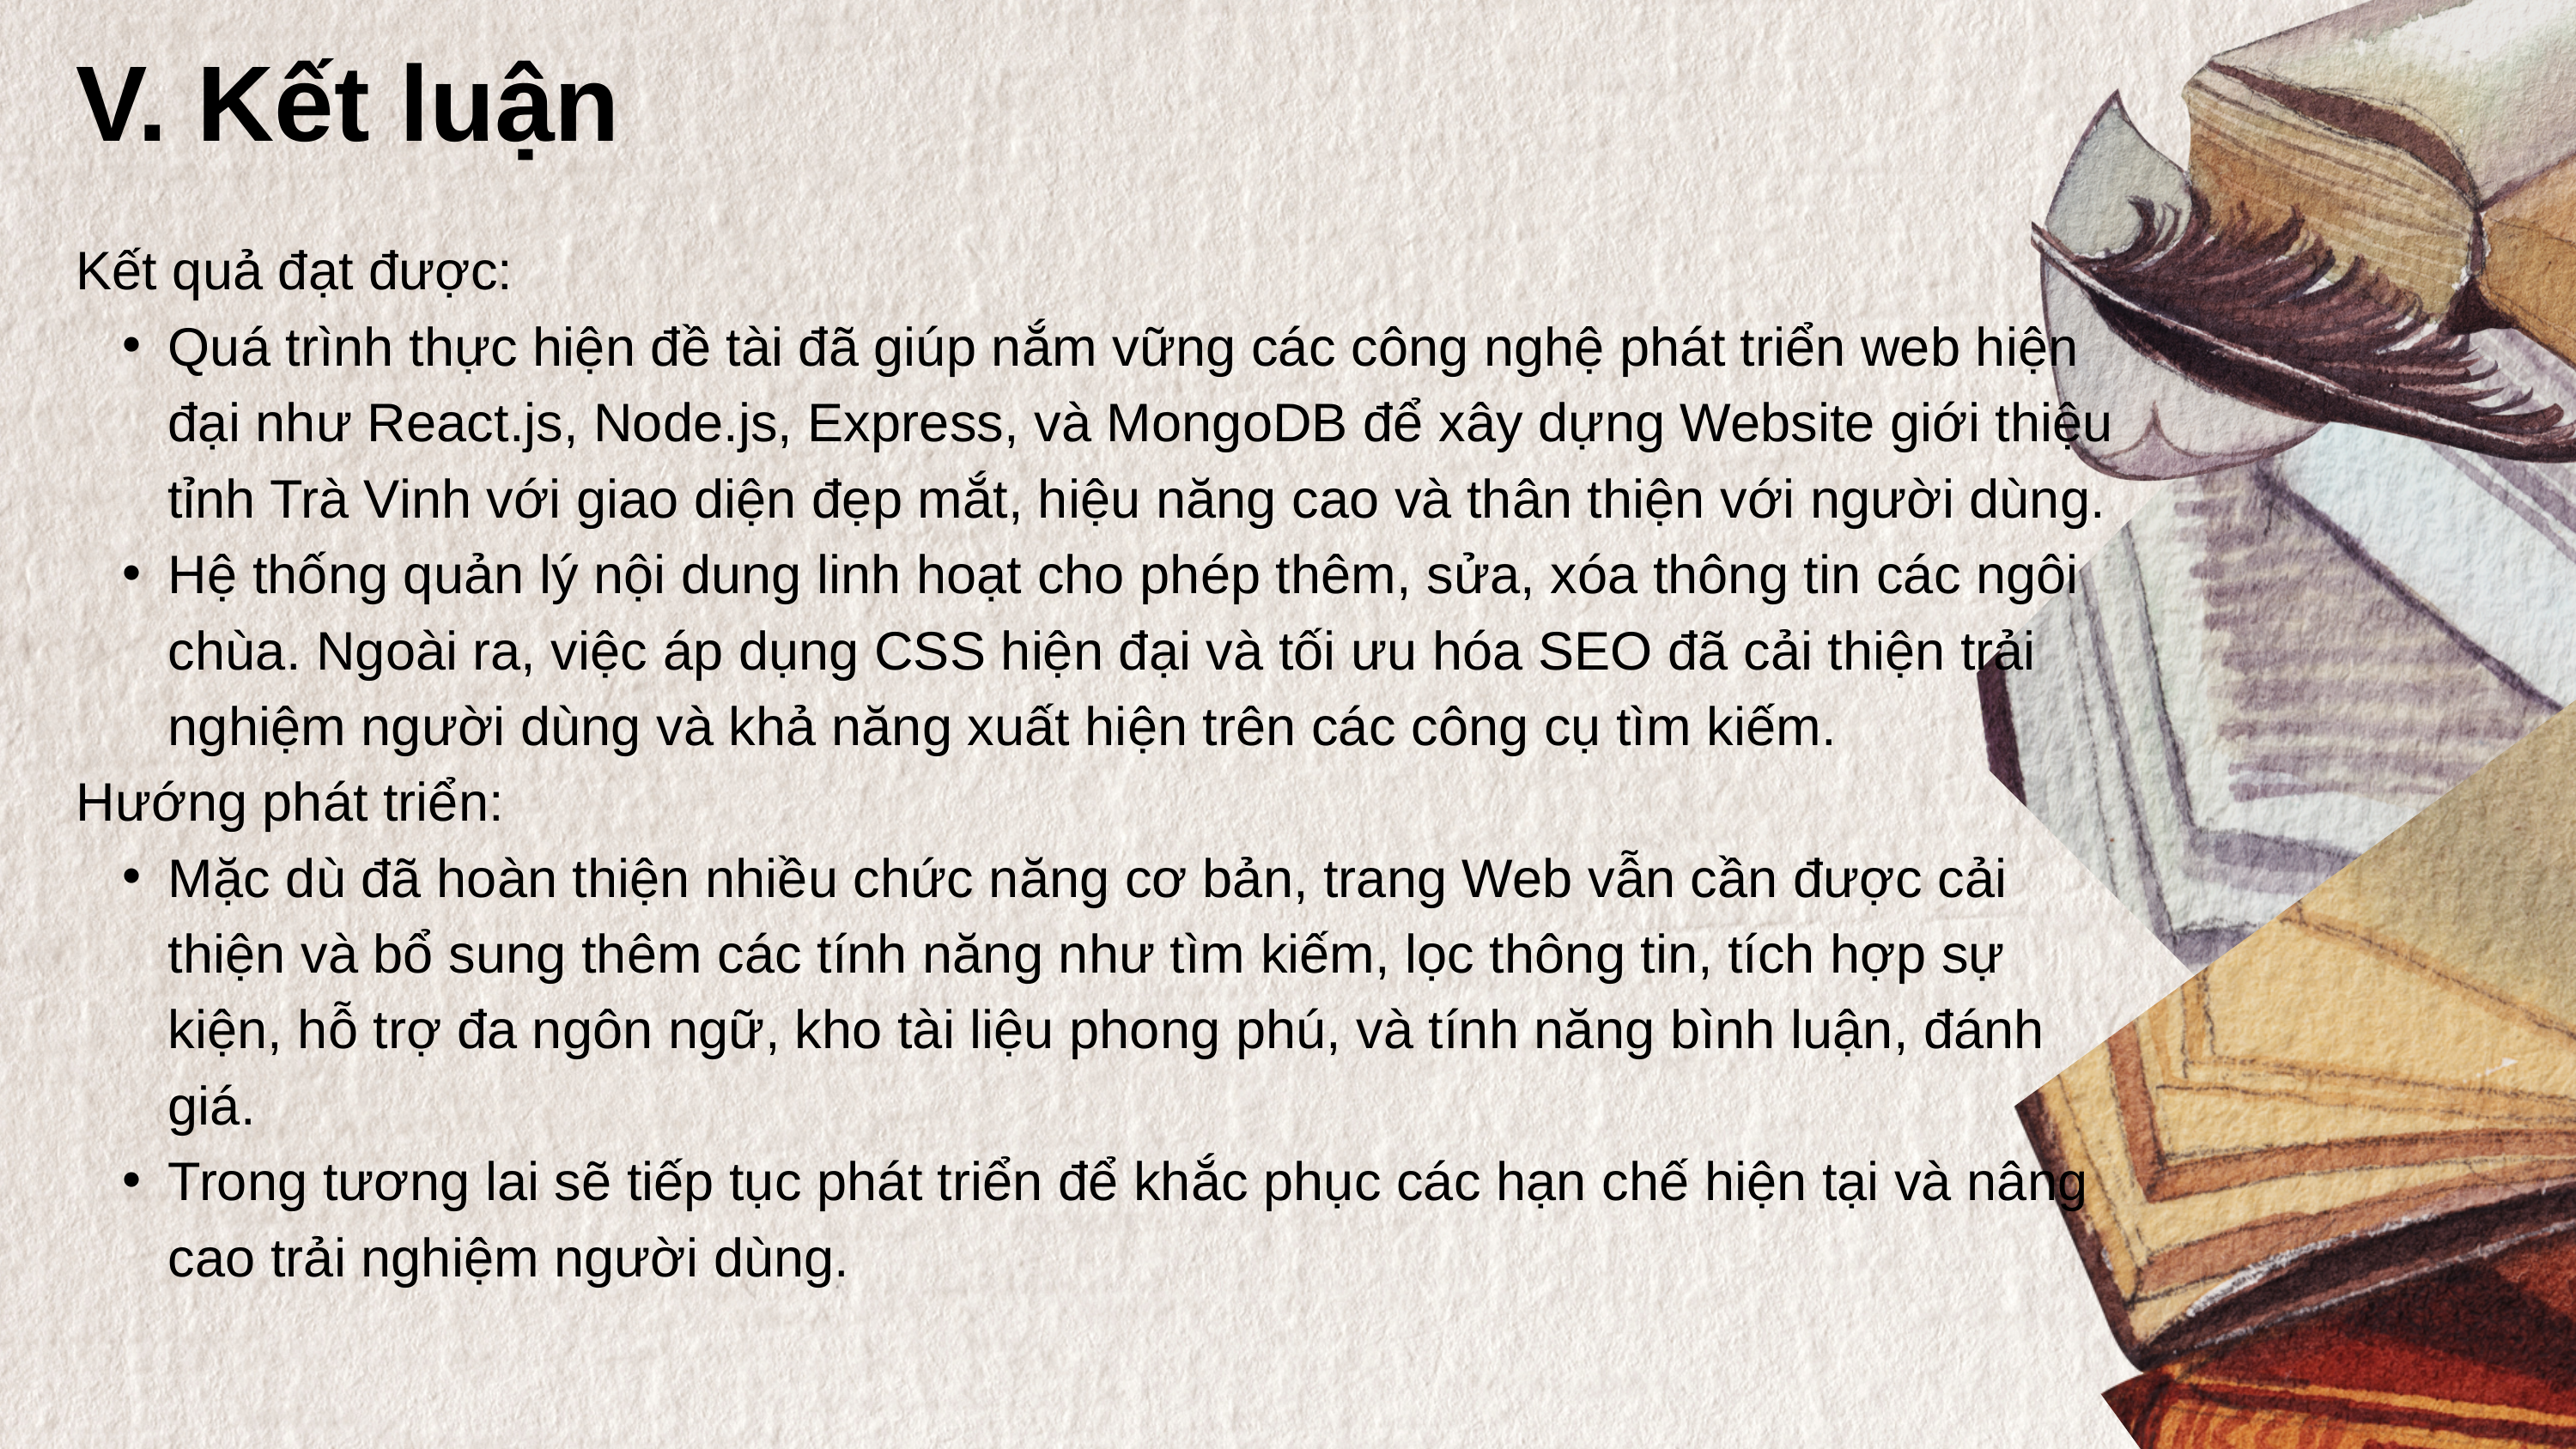

V. Kết luận

Kết quả đạt được:
Quá trình thực hiện đề tài đã giúp nắm vững các công nghệ phát triển web hiện đại như React.js, Node.js, Express, và MongoDB để xây dựng Website giới thiệu tỉnh Trà Vinh với giao diện đẹp mắt, hiệu năng cao và thân thiện với người dùng.
Hệ thống quản lý nội dung linh hoạt cho phép thêm, sửa, xóa thông tin các ngôi chùa. Ngoài ra, việc áp dụng CSS hiện đại và tối ưu hóa SEO đã cải thiện trải nghiệm người dùng và khả năng xuất hiện trên các công cụ tìm kiếm.
Hướng phát triển:
Mặc dù đã hoàn thiện nhiều chức năng cơ bản, trang Web vẫn cần được cải thiện và bổ sung thêm các tính năng như tìm kiếm, lọc thông tin, tích hợp sự kiện, hỗ trợ đa ngôn ngữ, kho tài liệu phong phú, và tính năng bình luận, đánh giá.
Trong tương lai sẽ tiếp tục phát triển để khắc phục các hạn chế hiện tại và nâng cao trải nghiệm người dùng.